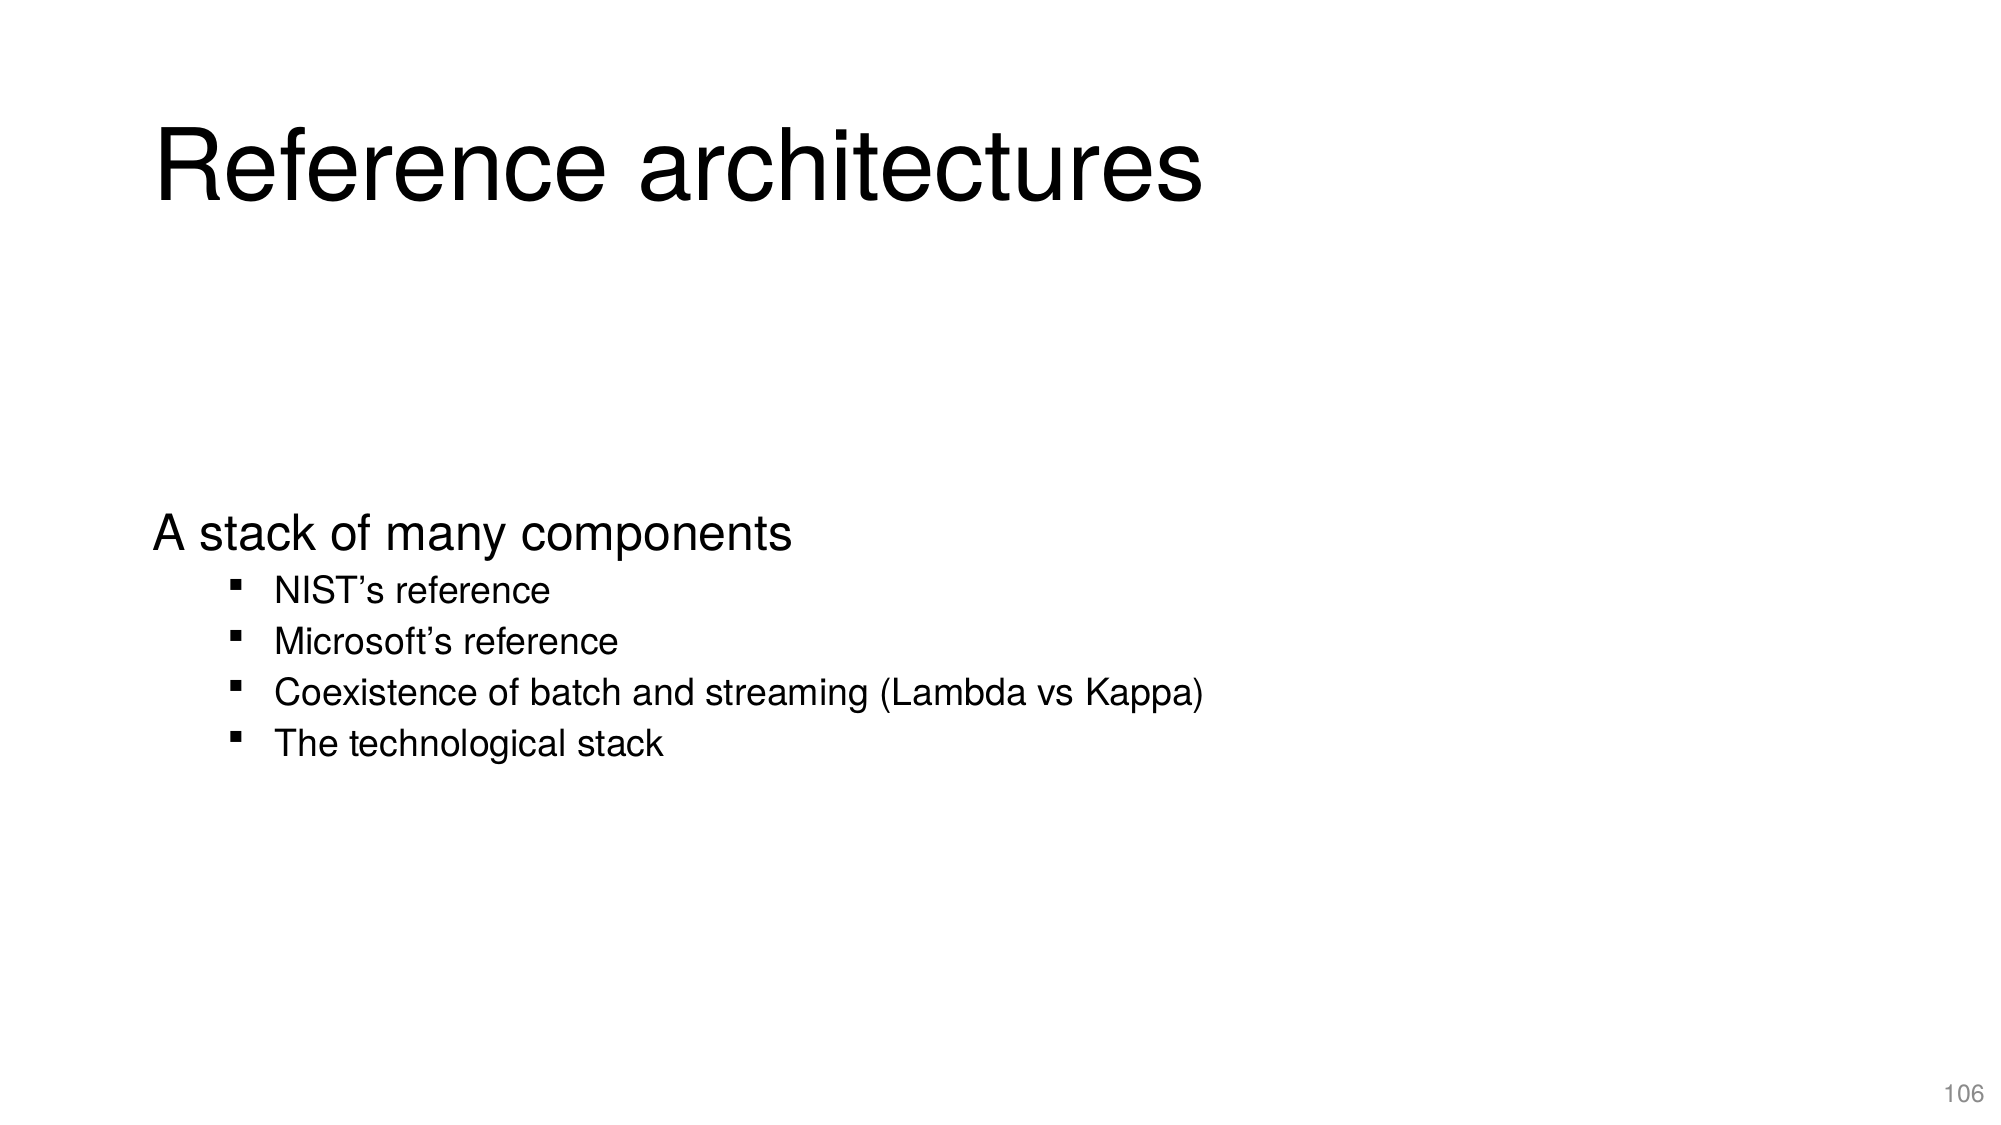

# Reference architectures
A stack of many components
NIST’s reference
Microsoft’s reference
Coexistence of batch and streaming (Lambda vs Kappa)
The technological stack
106